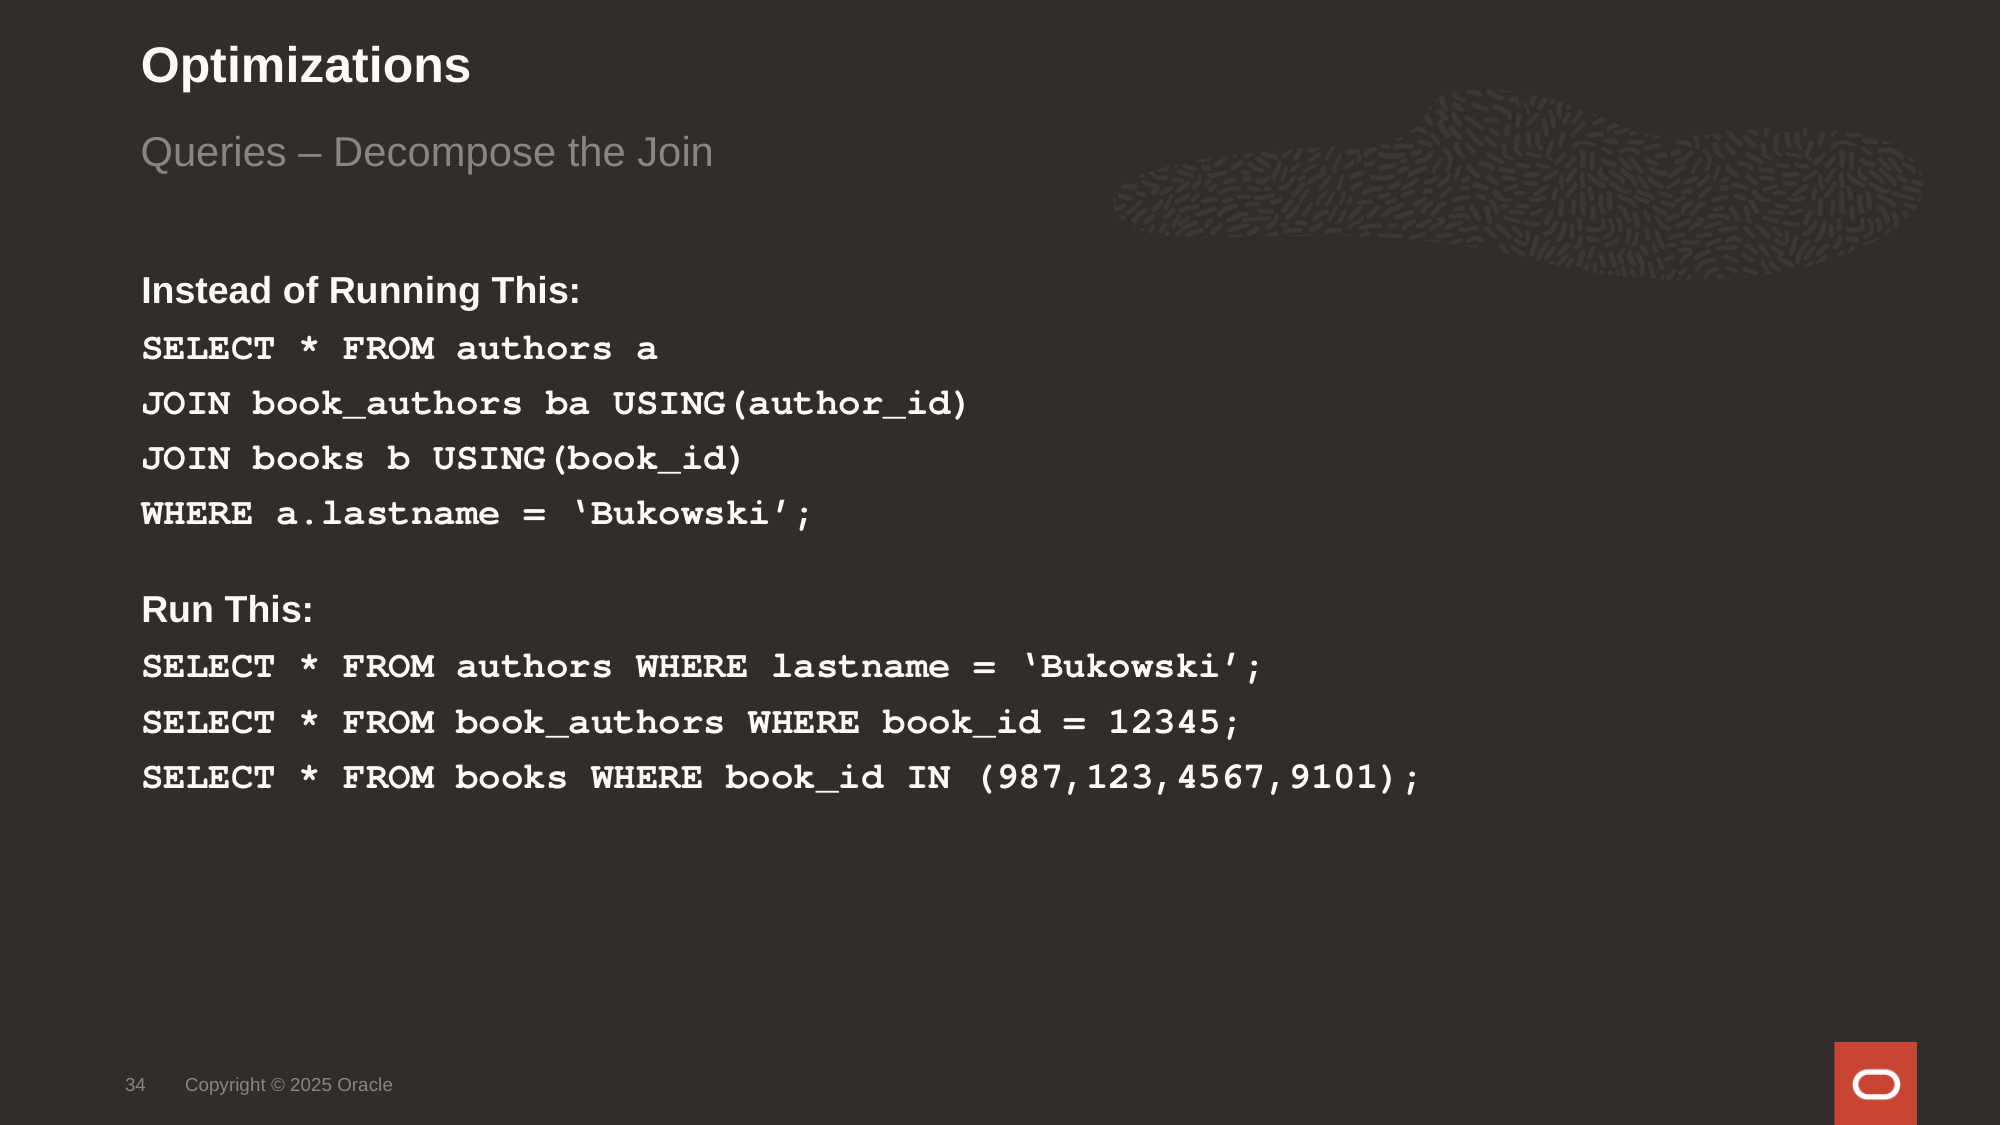

Optimizations
Queries – Decompose the Join
Instead of Running This:
SELECT * FROM authors a
JOIN book_authors ba USING(author_id)
JOIN books b USING(book_id)
WHERE a.lastname = ‘Bukowski’;
Run This:
SELECT * FROM authors WHERE lastname = ‘Bukowski’;
SELECT * FROM book_authors WHERE book_id = 12345;
SELECT * FROM books WHERE book_id IN (987,123,4567,9101);

34
Copyright © 2025 Oracle